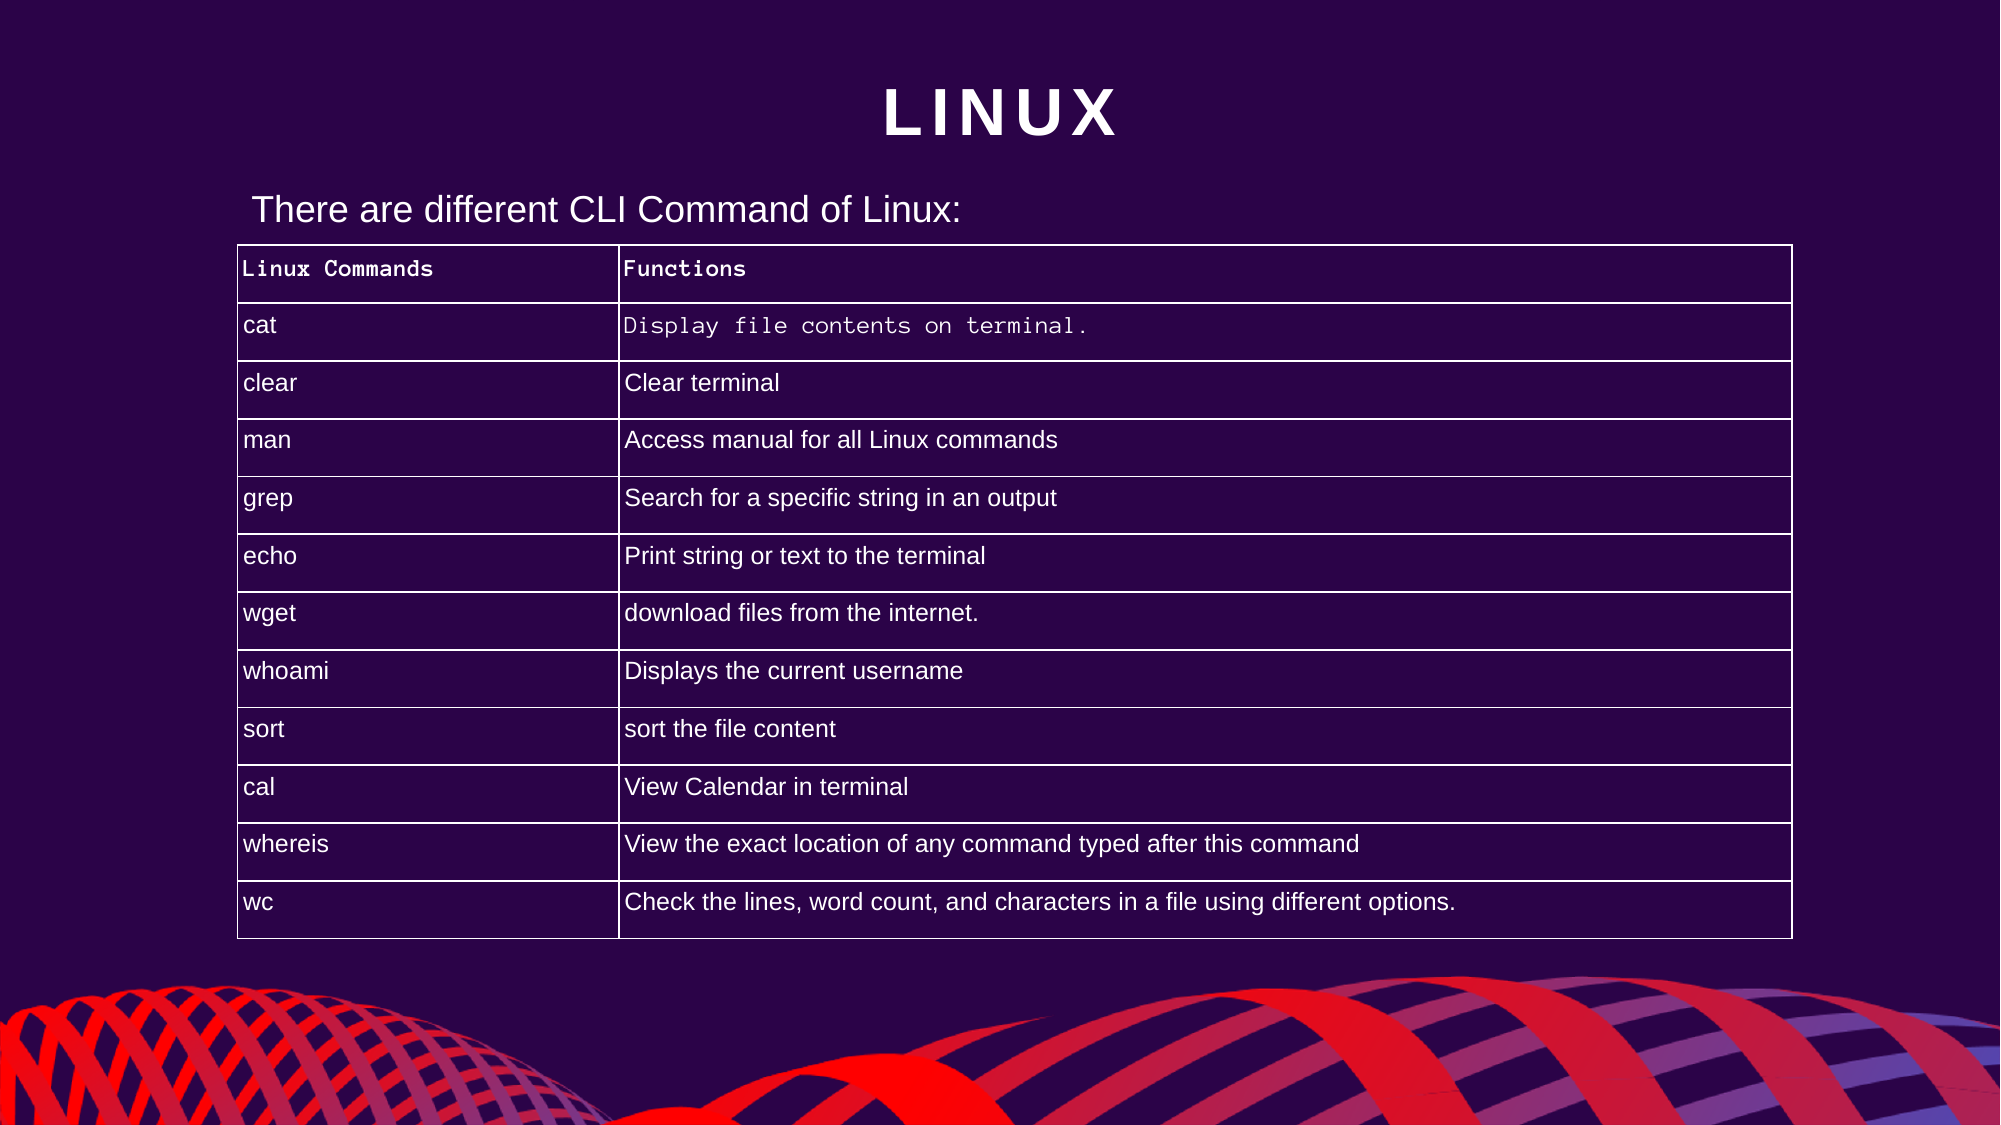

# Linux
There are different CLI Command of Linux:
| Linux Commands | Functions |
| --- | --- |
| cat | Display file contents on terminal. |
| clear | Clear terminal |
| man | Access manual for all Linux commands |
| grep | Search for a specific string in an output |
| echo | Print string or text to the terminal |
| wget | download files from the internet. |
| whoami | Displays the current username |
| sort | sort the file content |
| cal | View Calendar in terminal |
| whereis | View the exact location of any command typed after this command |
| wc | Check the lines, word count, and characters in a file using different options. |